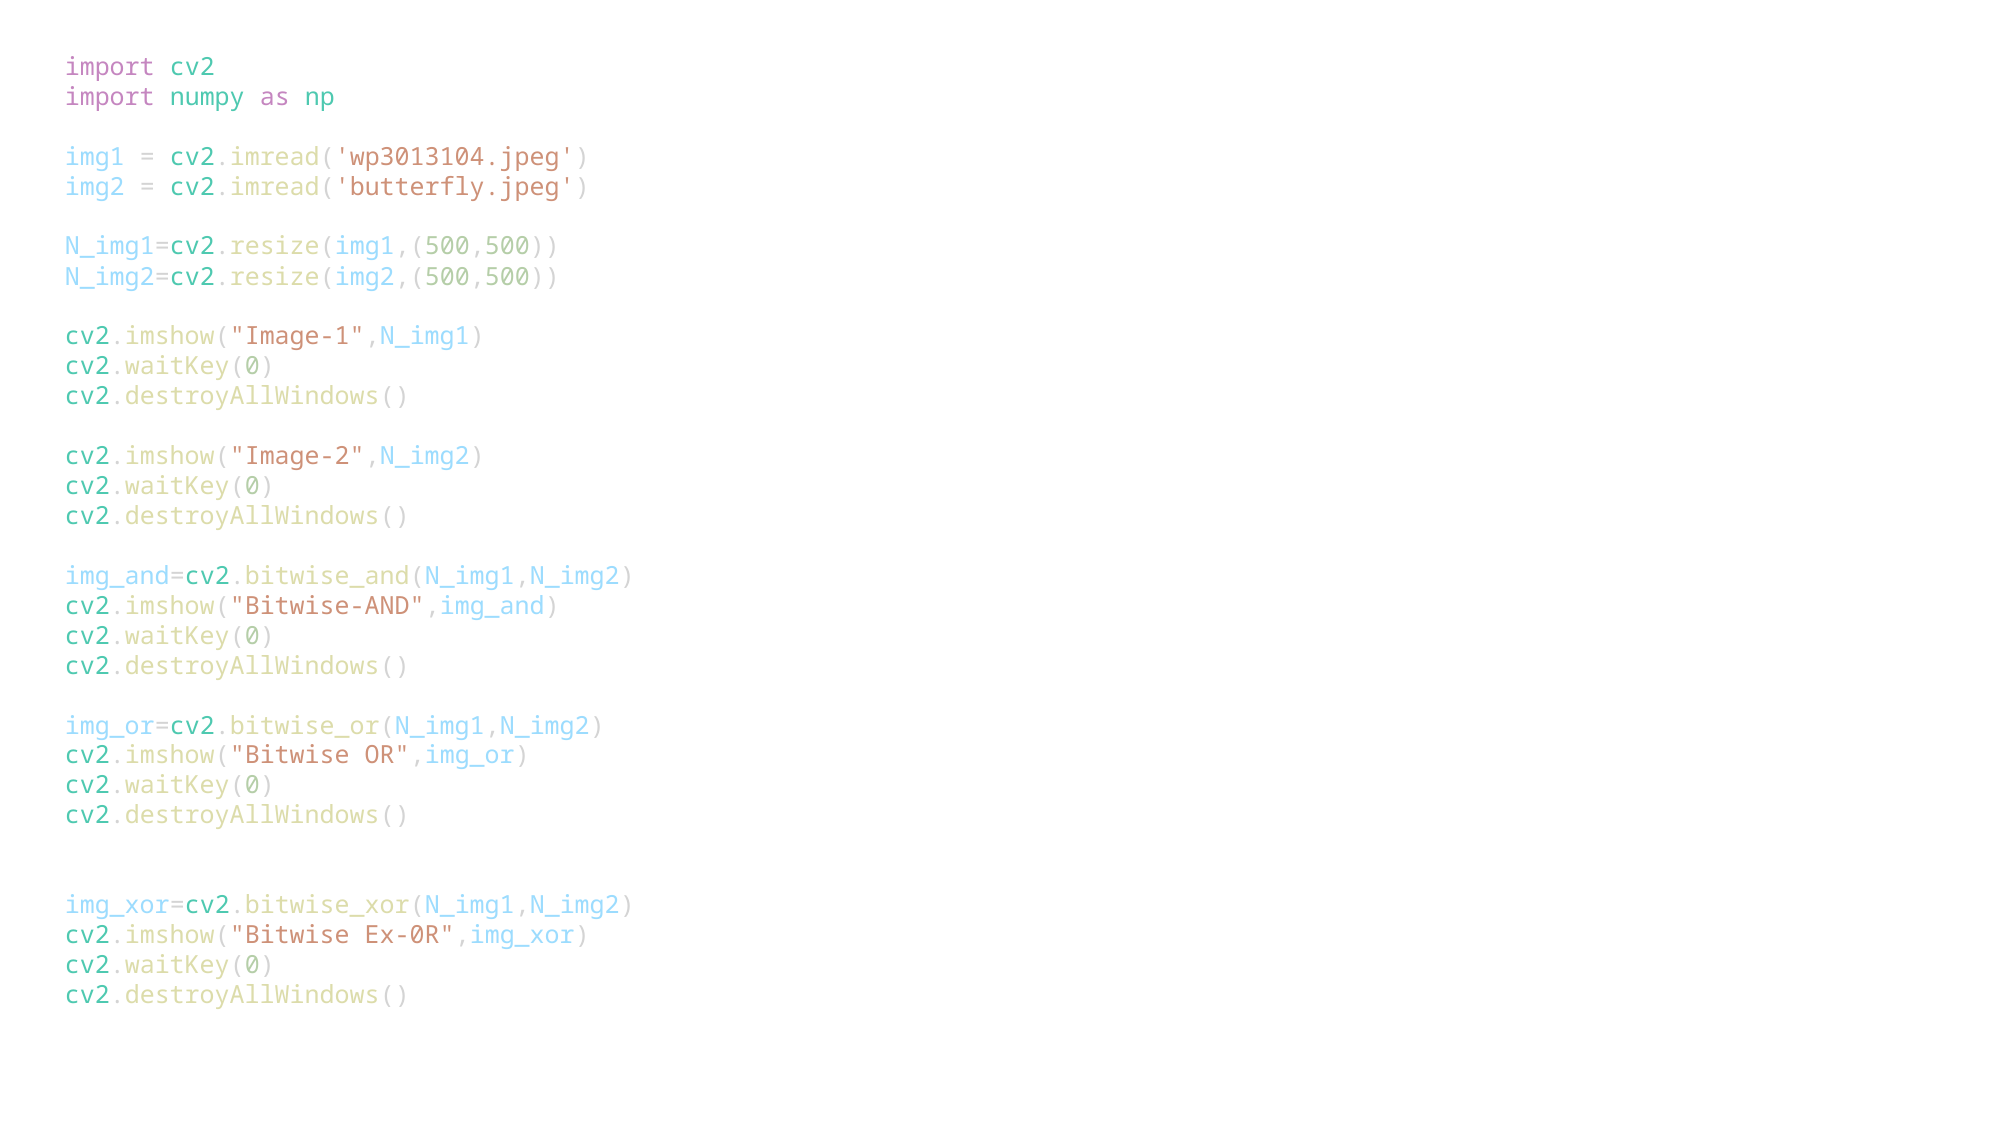

import cv2
import numpy as np
img1 = cv2.imread('wp3013104.jpeg')
img2 = cv2.imread('butterfly.jpeg')
N_img1=cv2.resize(img1,(500,500))
N_img2=cv2.resize(img2,(500,500))
cv2.imshow("Image-1",N_img1)
cv2.waitKey(0)
cv2.destroyAllWindows()
cv2.imshow("Image-2",N_img2)
cv2.waitKey(0)
cv2.destroyAllWindows()
img_and=cv2.bitwise_and(N_img1,N_img2)
cv2.imshow("Bitwise-AND",img_and)
cv2.waitKey(0)
cv2.destroyAllWindows()
img_or=cv2.bitwise_or(N_img1,N_img2)
cv2.imshow("Bitwise OR",img_or)
cv2.waitKey(0)
cv2.destroyAllWindows()
img_xor=cv2.bitwise_xor(N_img1,N_img2)
cv2.imshow("Bitwise Ex-0R",img_xor)
cv2.waitKey(0)
cv2.destroyAllWindows()

# PANTONE® COLOUR OF THE YEAR 2022